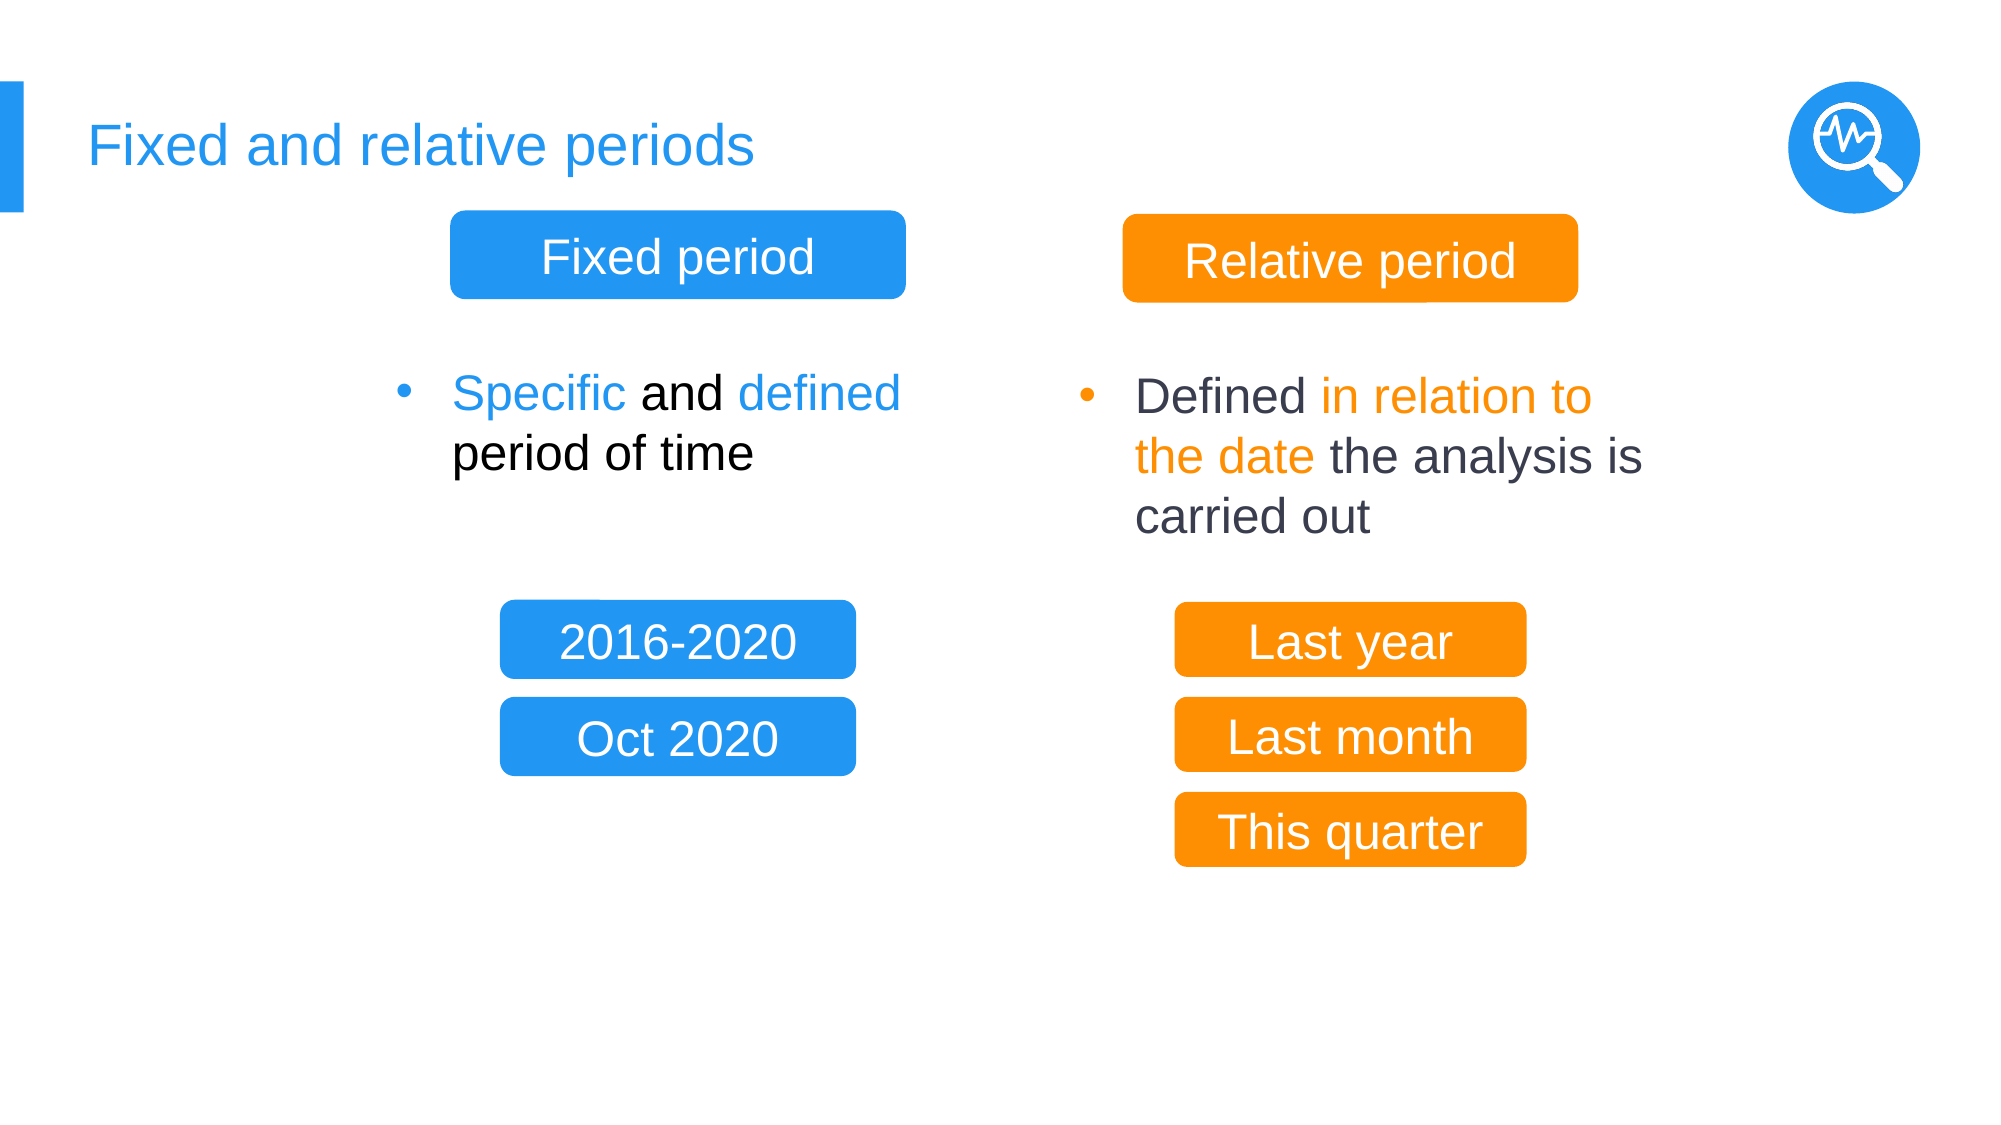

# Fixed and relative periods
Fixed period
Relative period
Specific and defined period of time
Defined in relation to the date the analysis is carried out
2016-2020
Last year
Last month
Oct 2020
This quarter